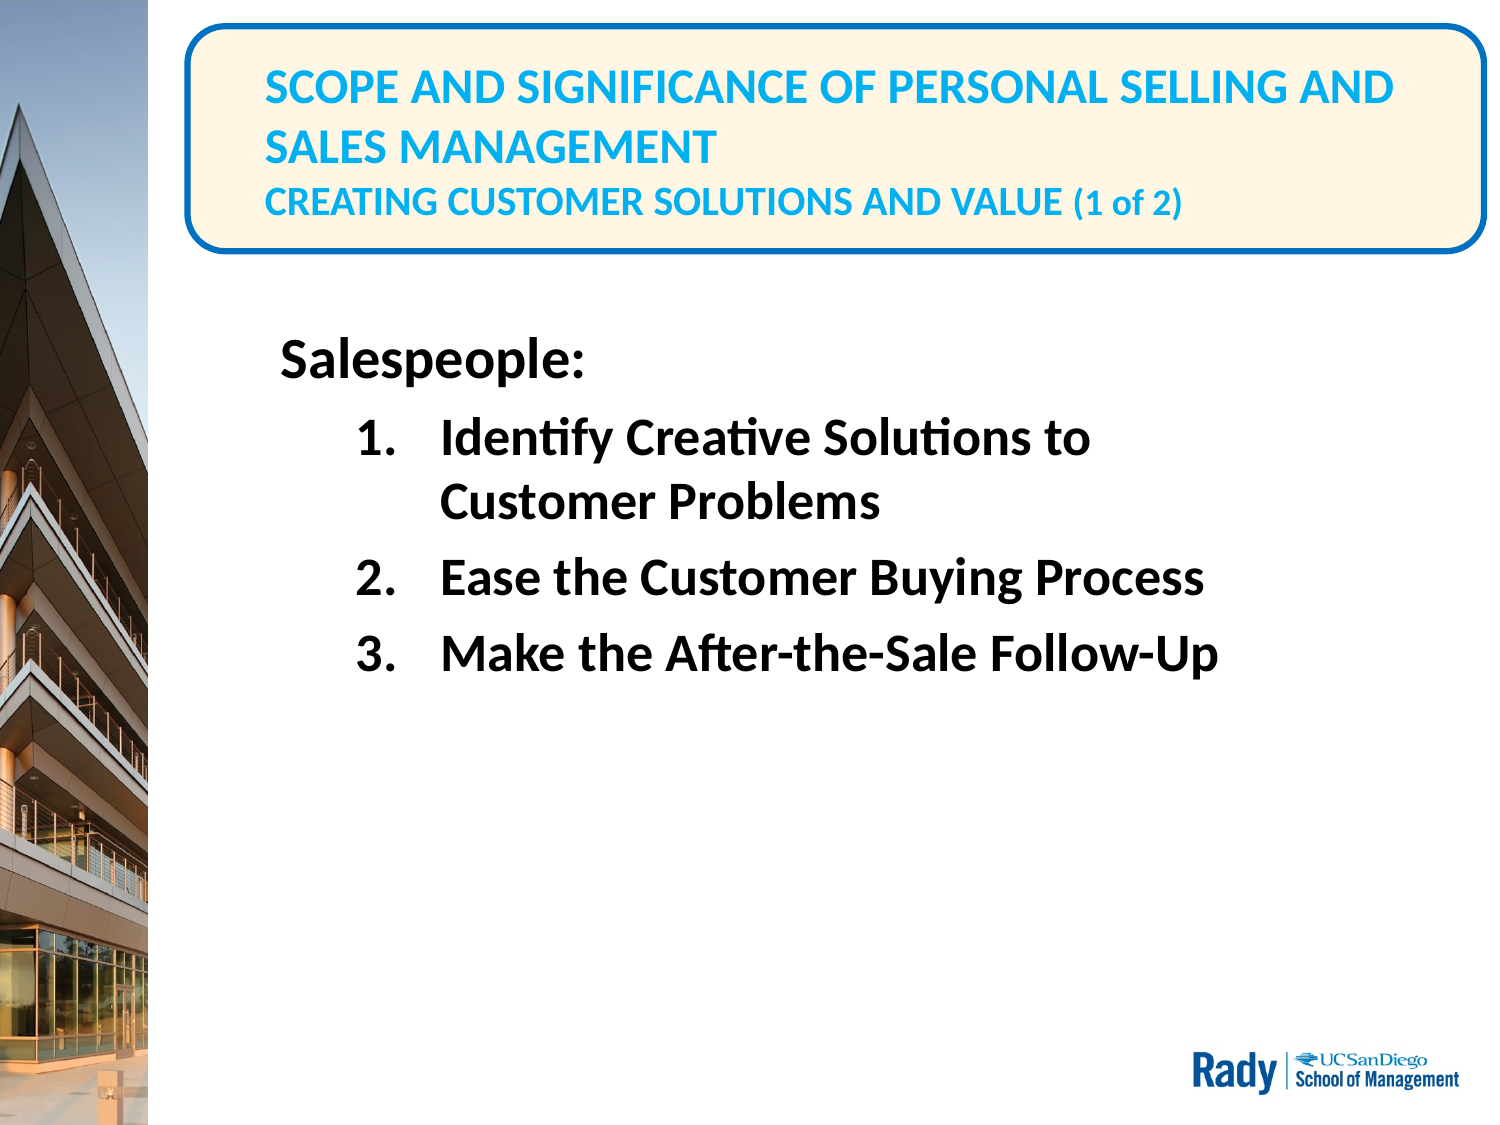

# SCOPE AND SIGNIFICANCE OF PERSONAL SELLING AND SALES MANAGEMENT CREATING CUSTOMER SOLUTIONS AND VALUE (1 of 2)
Salespeople:
Identify Creative Solutions to Customer Problems
Ease the Customer Buying Process
Make the After-the-Sale Follow-Up